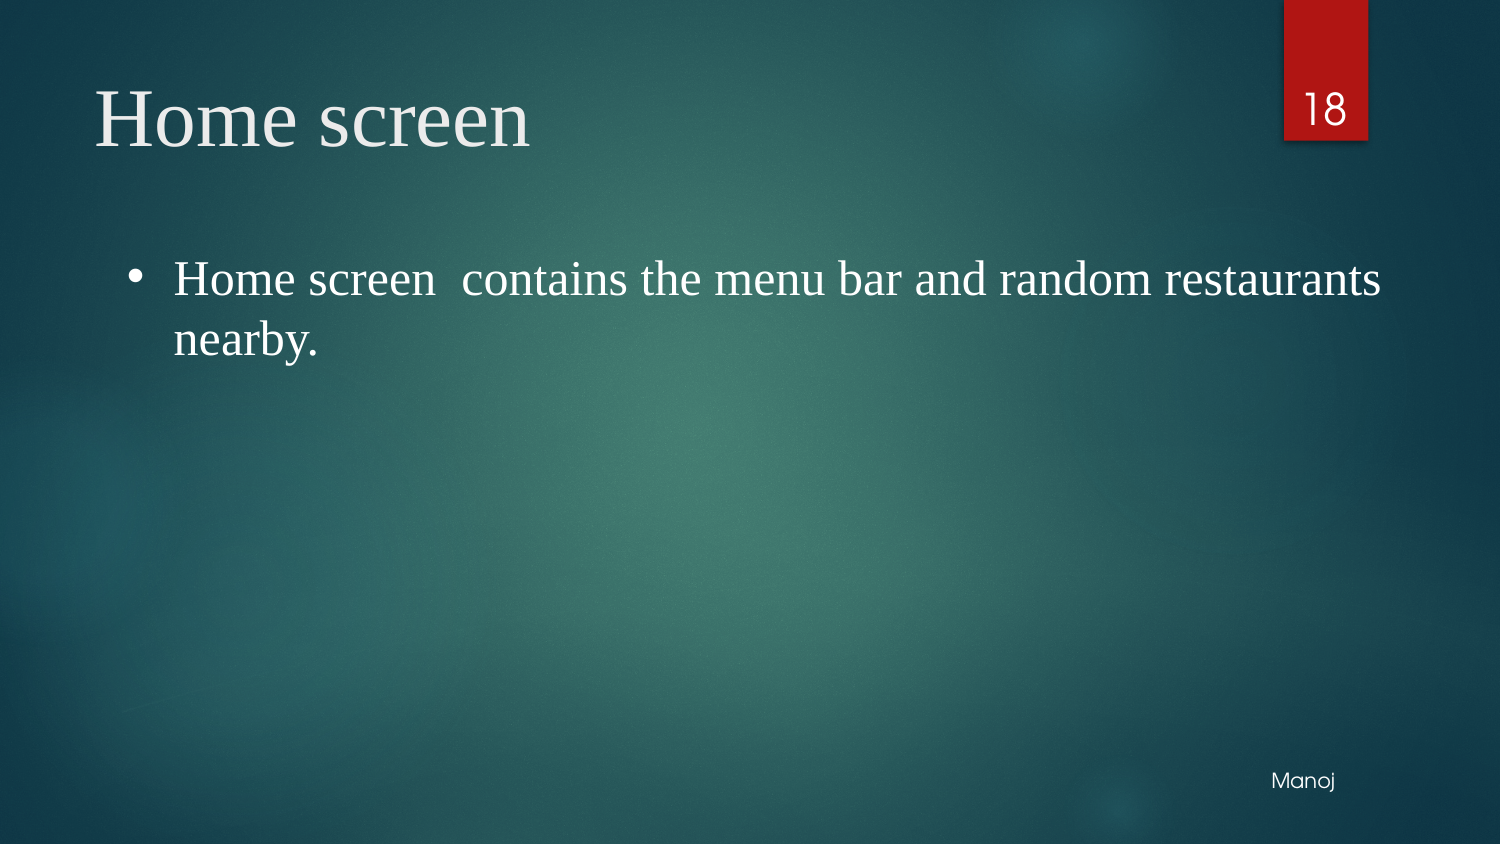

18
# Home screen
Home screen  contains the menu bar and random restaurants nearby.
Manoj